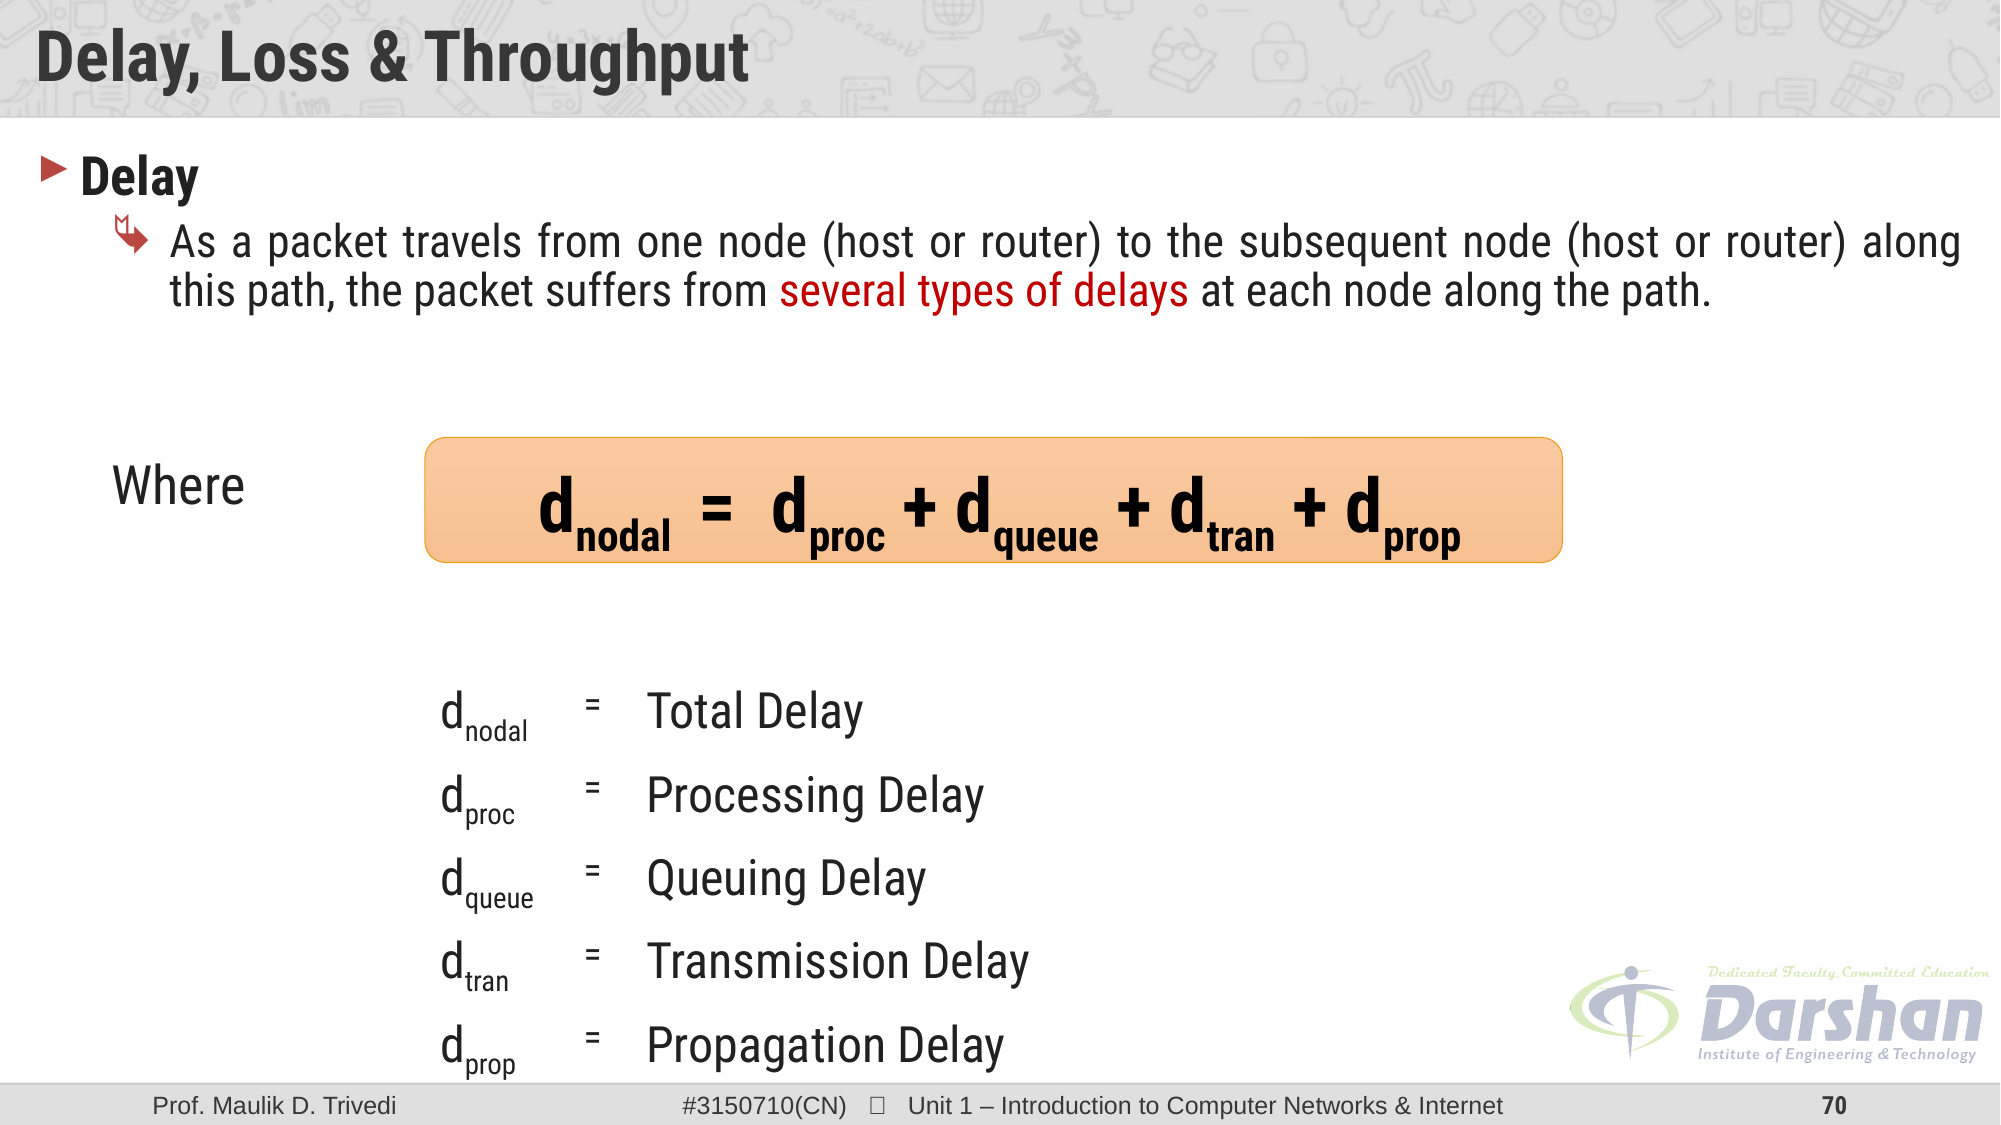

# Delay, Loss & Throughput
Delay
As a packet travels from one node (host or router) to the subsequent node (host or router) along this path, the packet suffers from several types of delays at each node along the path.

Where

dnodal  =  dproc + dqueue + dtran + dprop

| dnodal | = | Total Delay |
| --- | --- | --- |
| dproc | = | Processing Delay |
| dqueue | = | Queuing Delay |
| dtran | = | Transmission Delay |
| dprop | = | Propagation Delay |